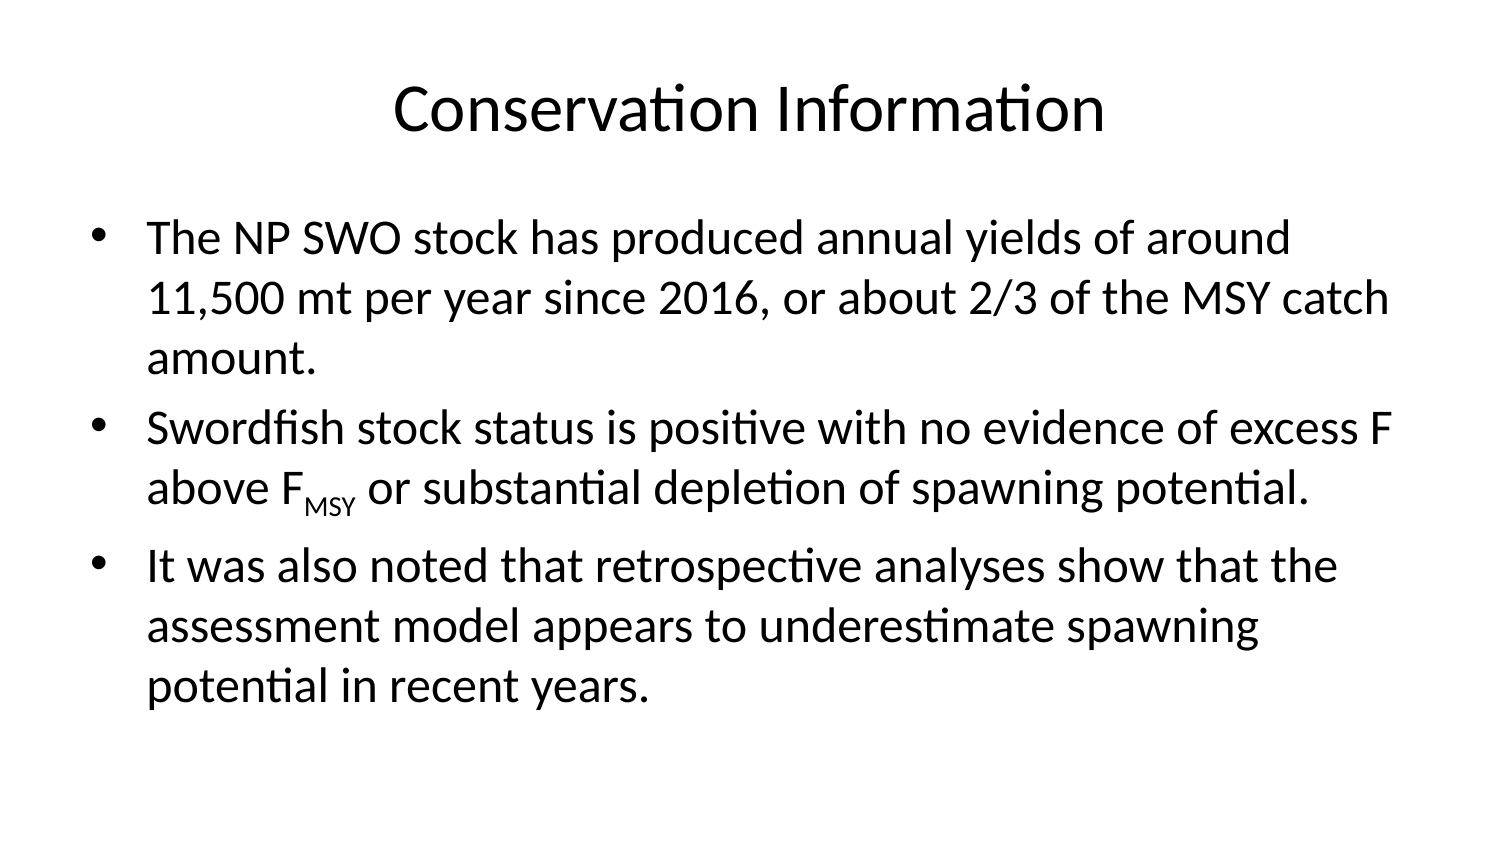

# Conservation Information
The NP SWO stock has produced annual yields of around 11,500 mt per year since 2016, or about 2/3 of the MSY catch amount.
Swordfish stock status is positive with no evidence of excess F above FMSY or substantial depletion of spawning potential.
It was also noted that retrospective analyses show that the assessment model appears to underestimate spawning potential in recent years.